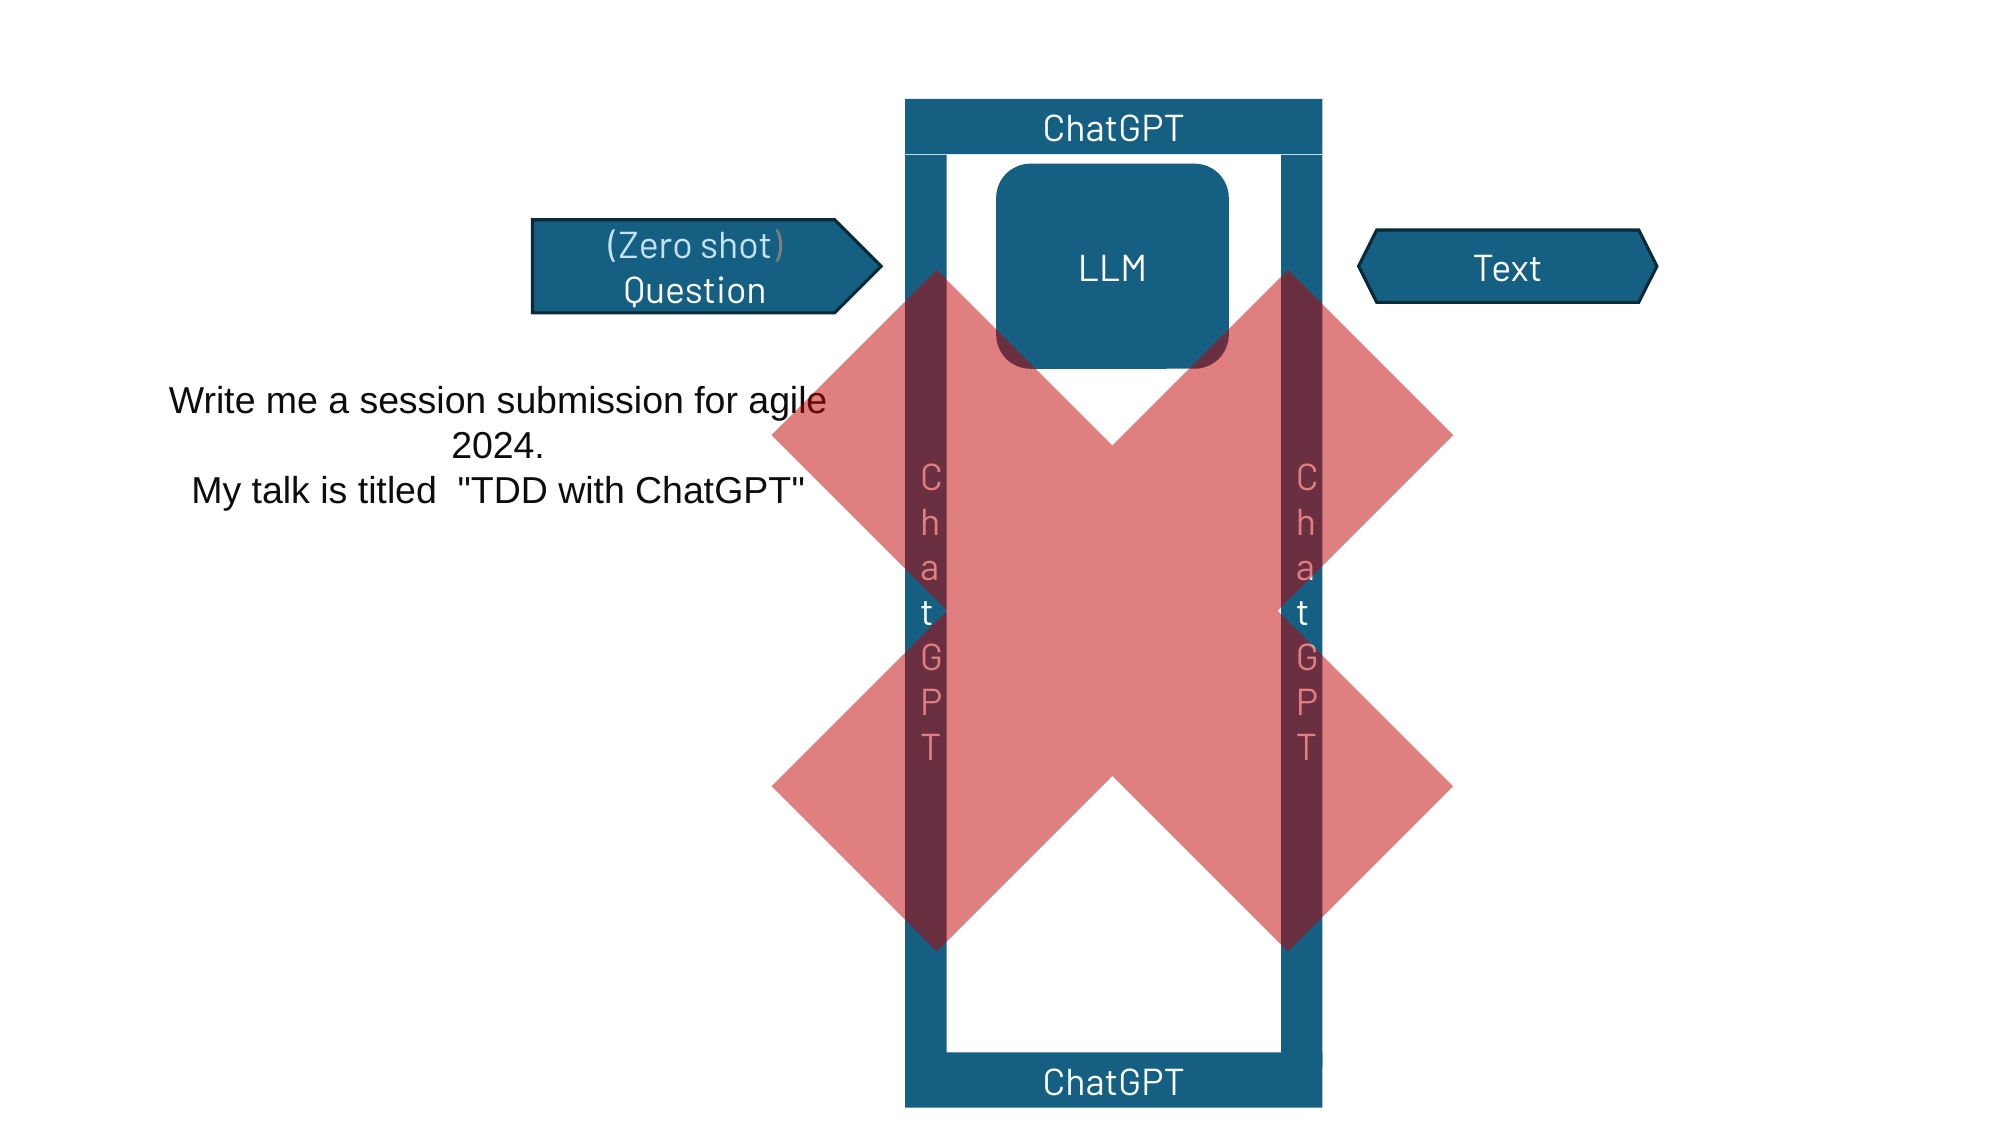

ChatGPT

ChatGPT
ChatGPT
LLM
(Zero shot) Question
Text
Write me a session submission for agile 2024.
My talk is titled  "TDD with ChatGPT"
ChatGPT